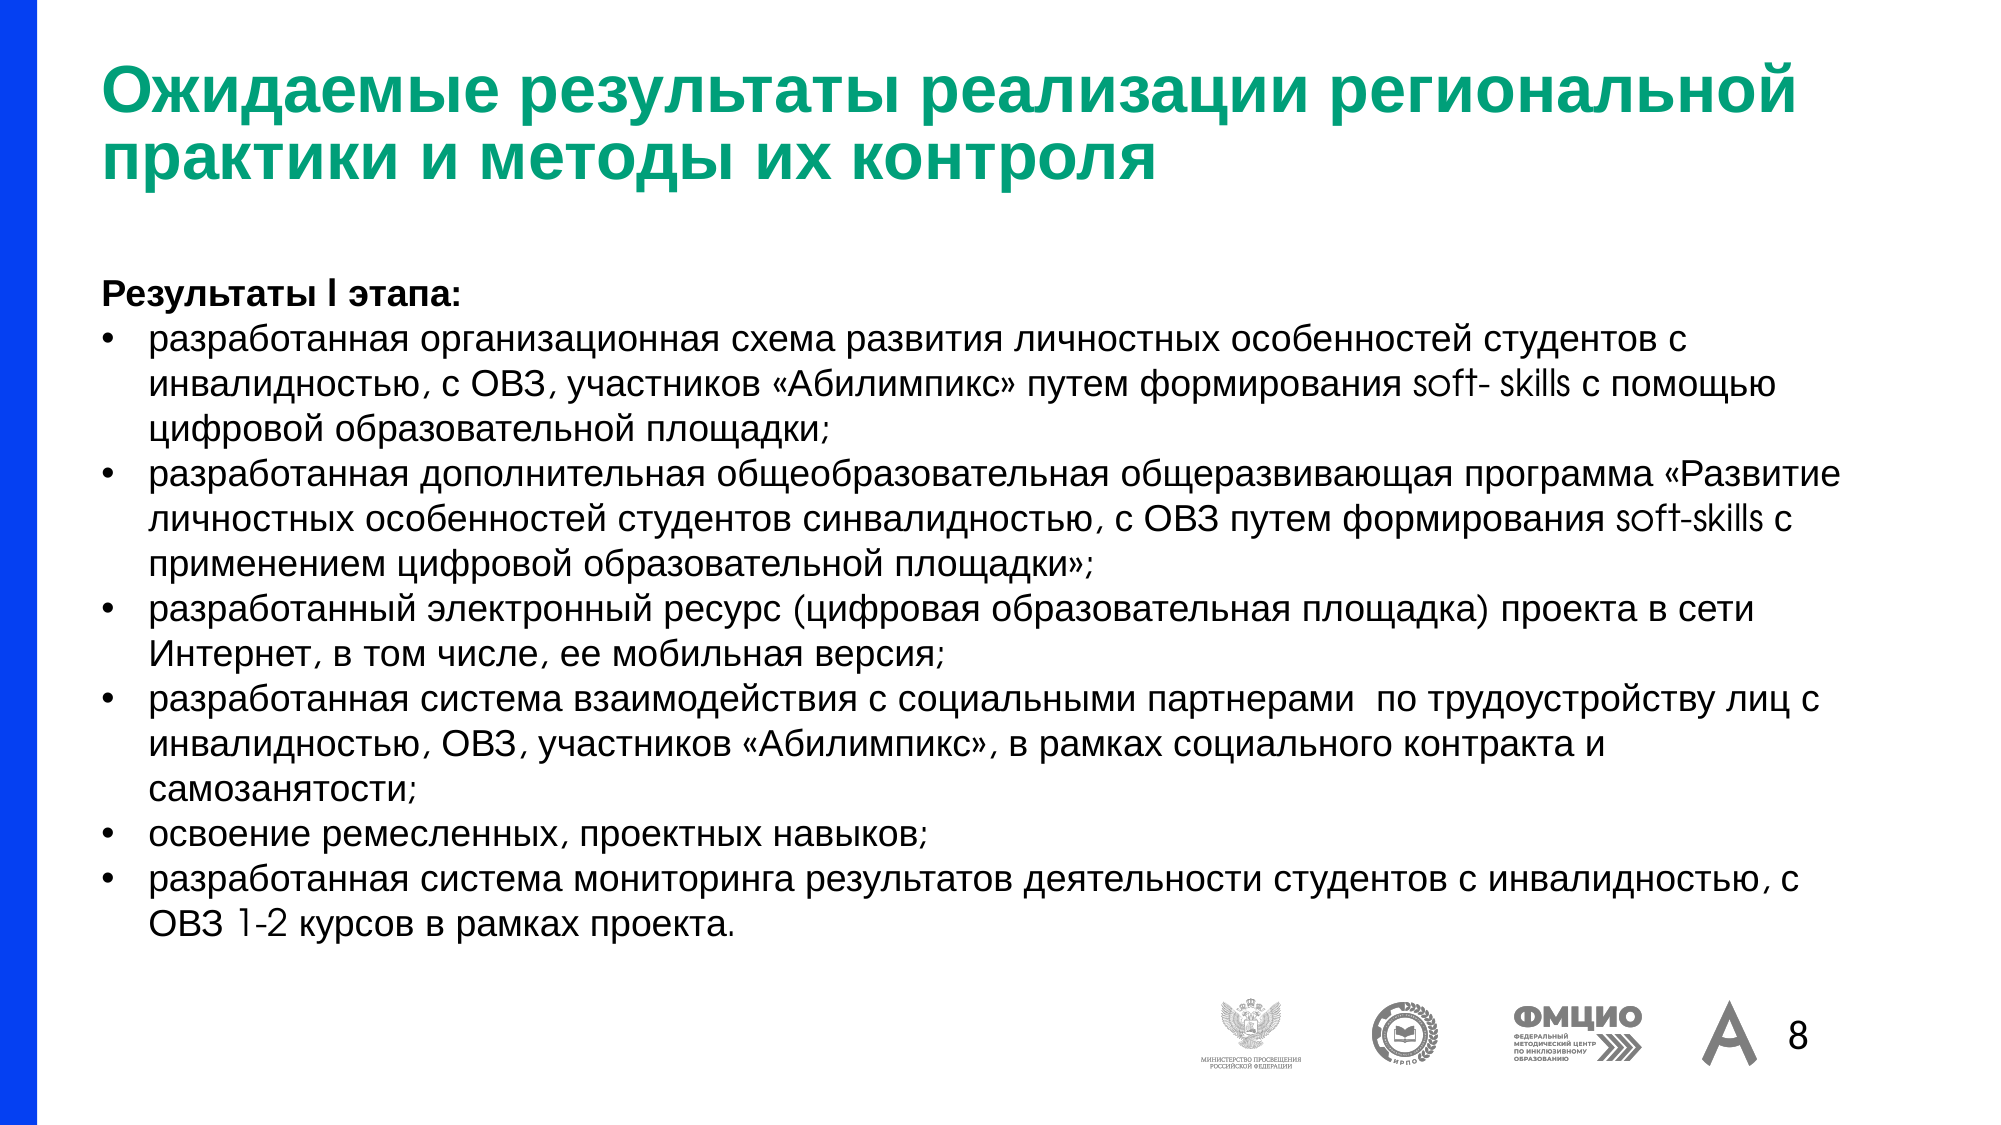

# Ожидаемые результаты реализации региональной практики и методы их контроля
Результаты I этапа:
разработанная организационная схема развития личностных особенностей студентов с инвалидностью, с ОВЗ, участников «Абилимпикс» путем формирования soft- skills с помощью цифровой образовательной площадки;
разработанная дополнительная общеобразовательная общеразвивающая программа «Развитие личностных особенностей студентов синвалидностью, с ОВЗ путем формирования soft-skills с применением цифровой образовательной площадки»;
разработанный электронный ресурс (цифровая образовательная площадка) проекта в сети Интернет, в том числе, ее мобильная версия;
разработанная система взаимодействия с социальными партнерами  по трудоустройству лиц с инвалидностью, ОВЗ, участников «Абилимпикс», в рамках социального контракта и самозанятости;
освоение ремесленных, проектных навыков;
разработанная система мониторинга результатов деятельности студентов с инвалидностью, с ОВЗ 1-2 курсов в рамках проекта.